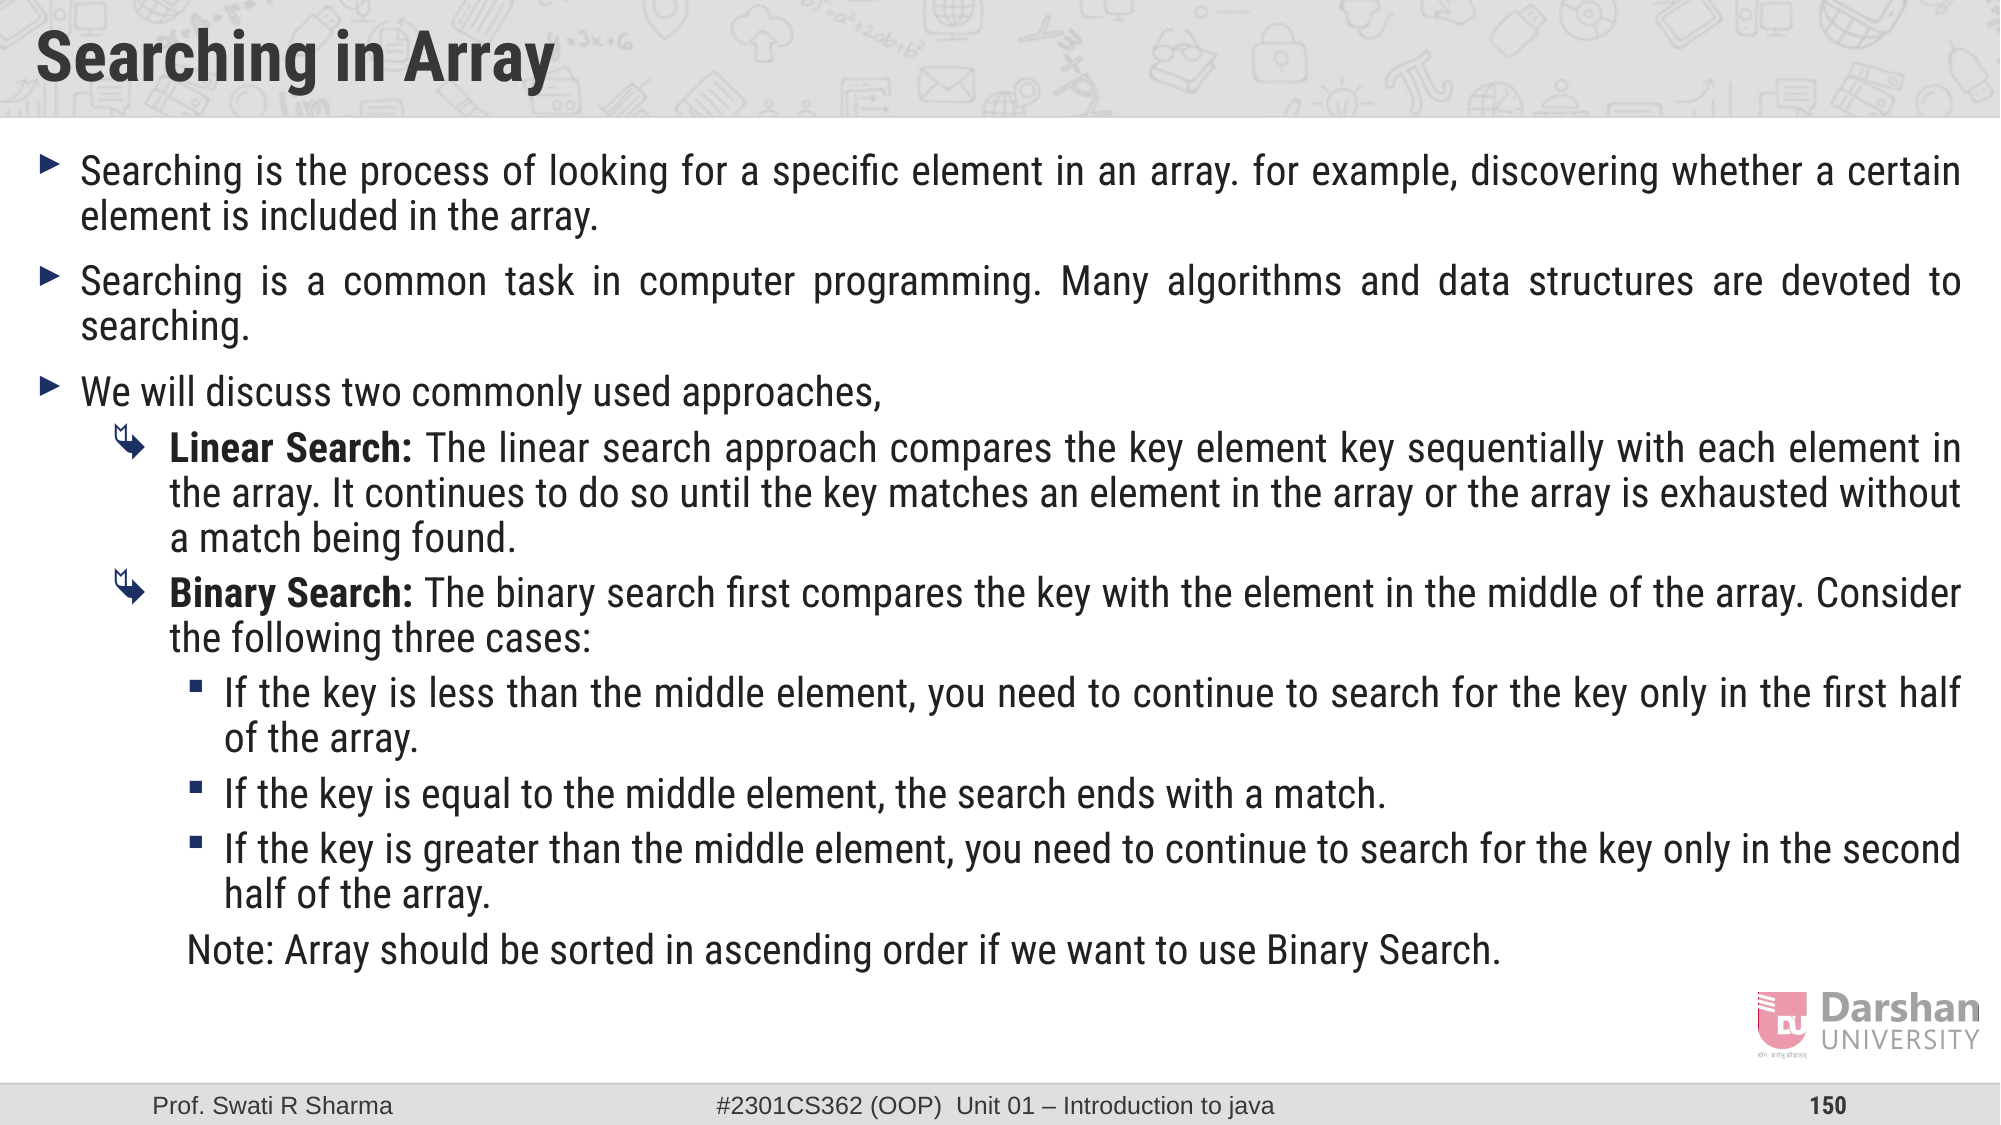

# Searching in Array
Searching is the process of looking for a specific element in an array. for example, discovering whether a certain element is included in the array.
Searching is a common task in computer programming. Many algorithms and data structures are devoted to searching.
We will discuss two commonly used approaches,
Linear Search: The linear search approach compares the key element key sequentially with each element in the array. It continues to do so until the key matches an element in the array or the array is exhausted without a match being found.
Binary Search: The binary search first compares the key with the element in the middle of the array. Consider the following three cases:
If the key is less than the middle element, you need to continue to search for the key only in the first half of the array.
If the key is equal to the middle element, the search ends with a match.
If the key is greater than the middle element, you need to continue to search for the key only in the second half of the array.
Note: Array should be sorted in ascending order if we want to use Binary Search.